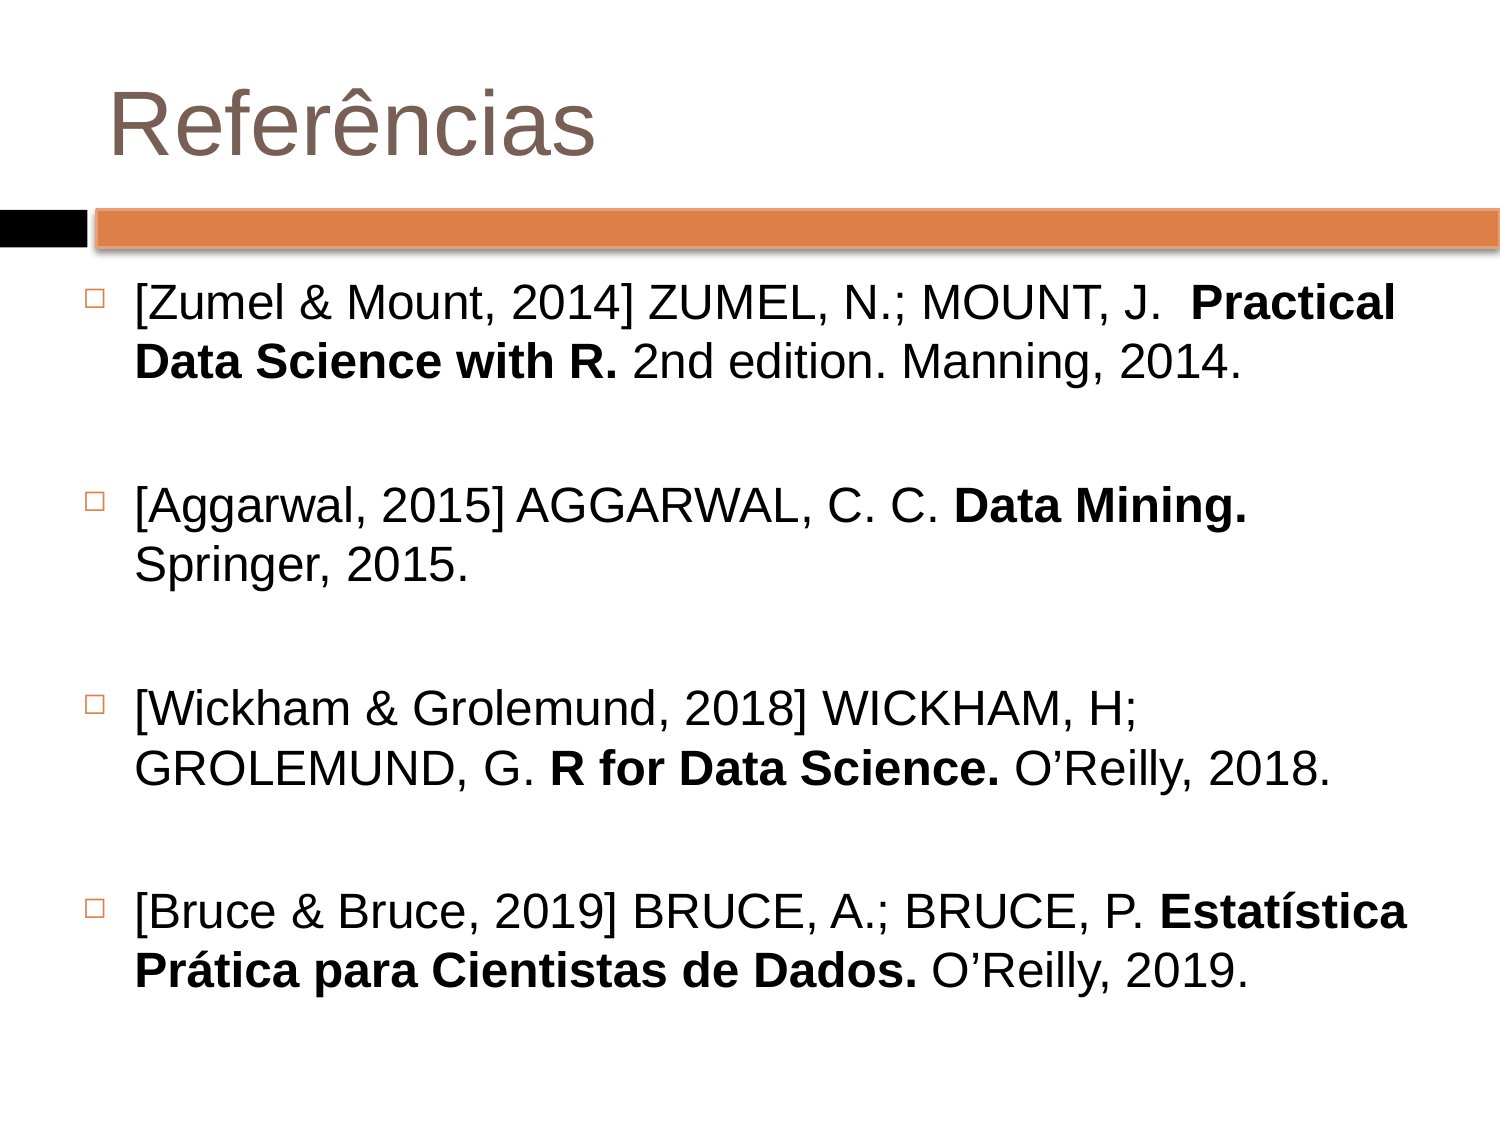

# Referências
[Zumel & Mount, 2014] ZUMEL, N.; MOUNT, J.  Practical Data Science with R. 2nd edition. Manning, 2014.

[Aggarwal, 2015] AGGARWAL, C. C. Data Mining. Springer, 2015.

[Wickham & Grolemund, 2018] WICKHAM, H; GROLEMUND, G. R for Data Science. O’Reilly, 2018.

[Bruce & Bruce, 2019] BRUCE, A.; BRUCE, P. Estatística Prática para Cientistas de Dados. O’Reilly, 2019.
62